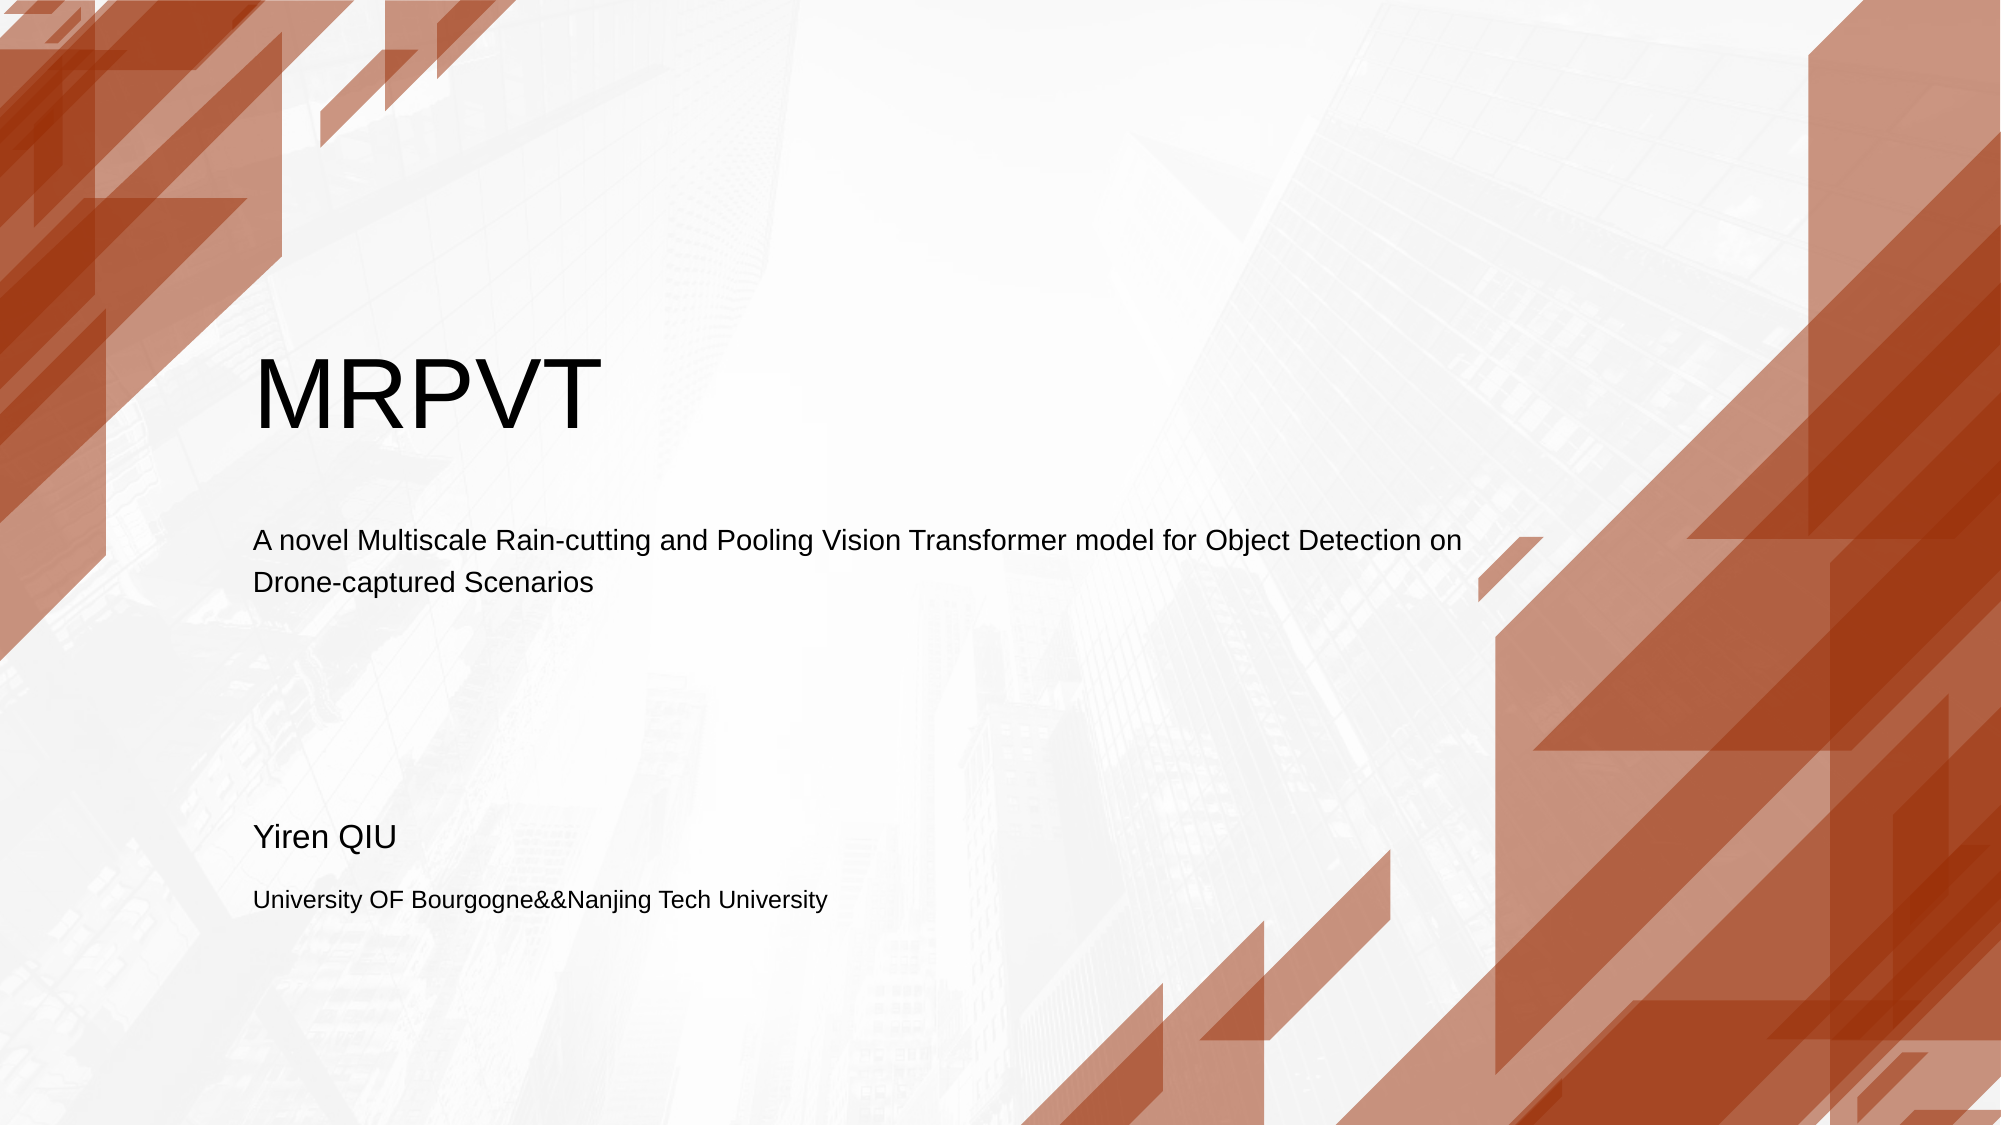

# MRPVT
A novel Multiscale Rain-cutting and Pooling Vision Transformer model for Object Detection on Drone-captured Scenarios
Yiren QIU
University OF Bourgogne&&Nanjing Tech University